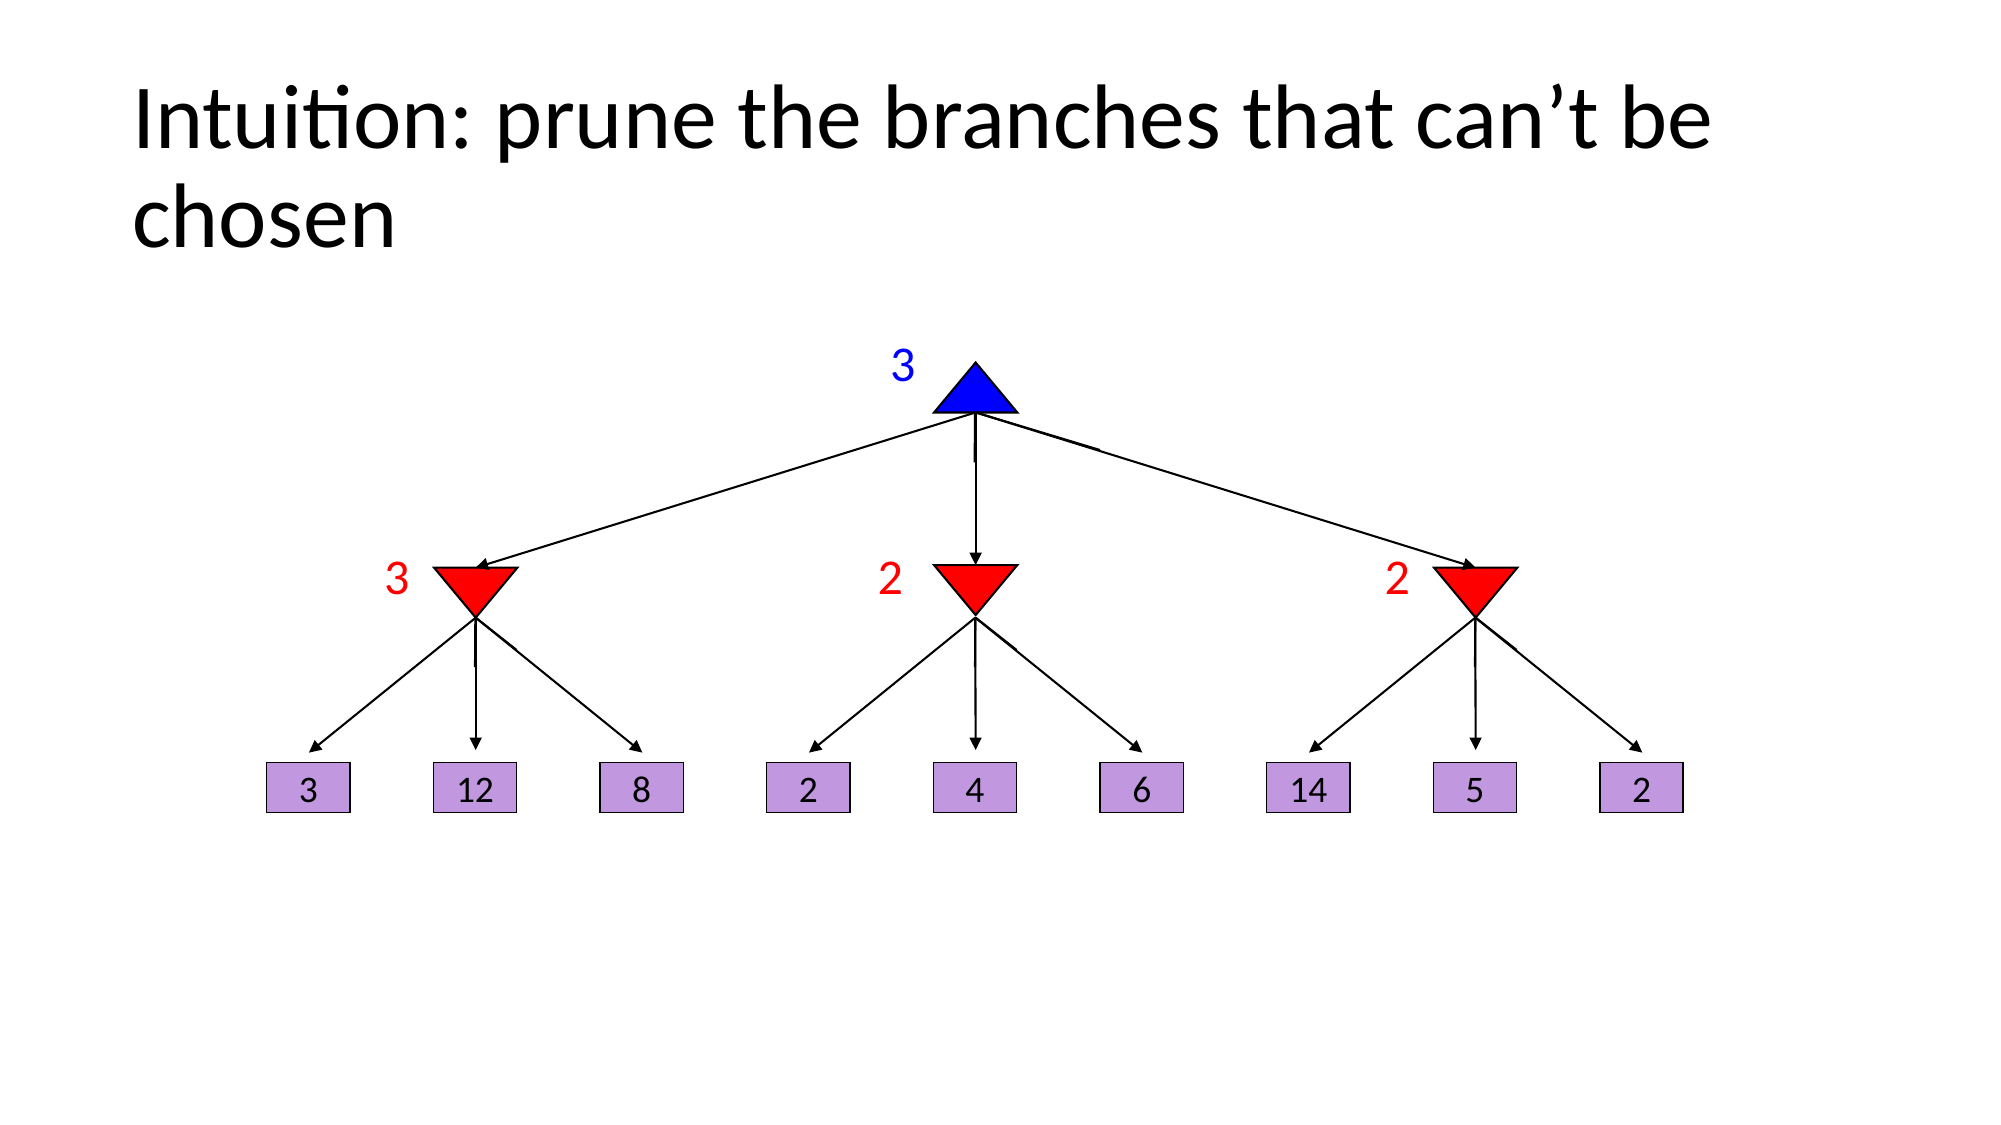

# Intuition: prune the branches that can’t be chosen
3

3
2
2
2
14
12
8
4
6
5
2
3